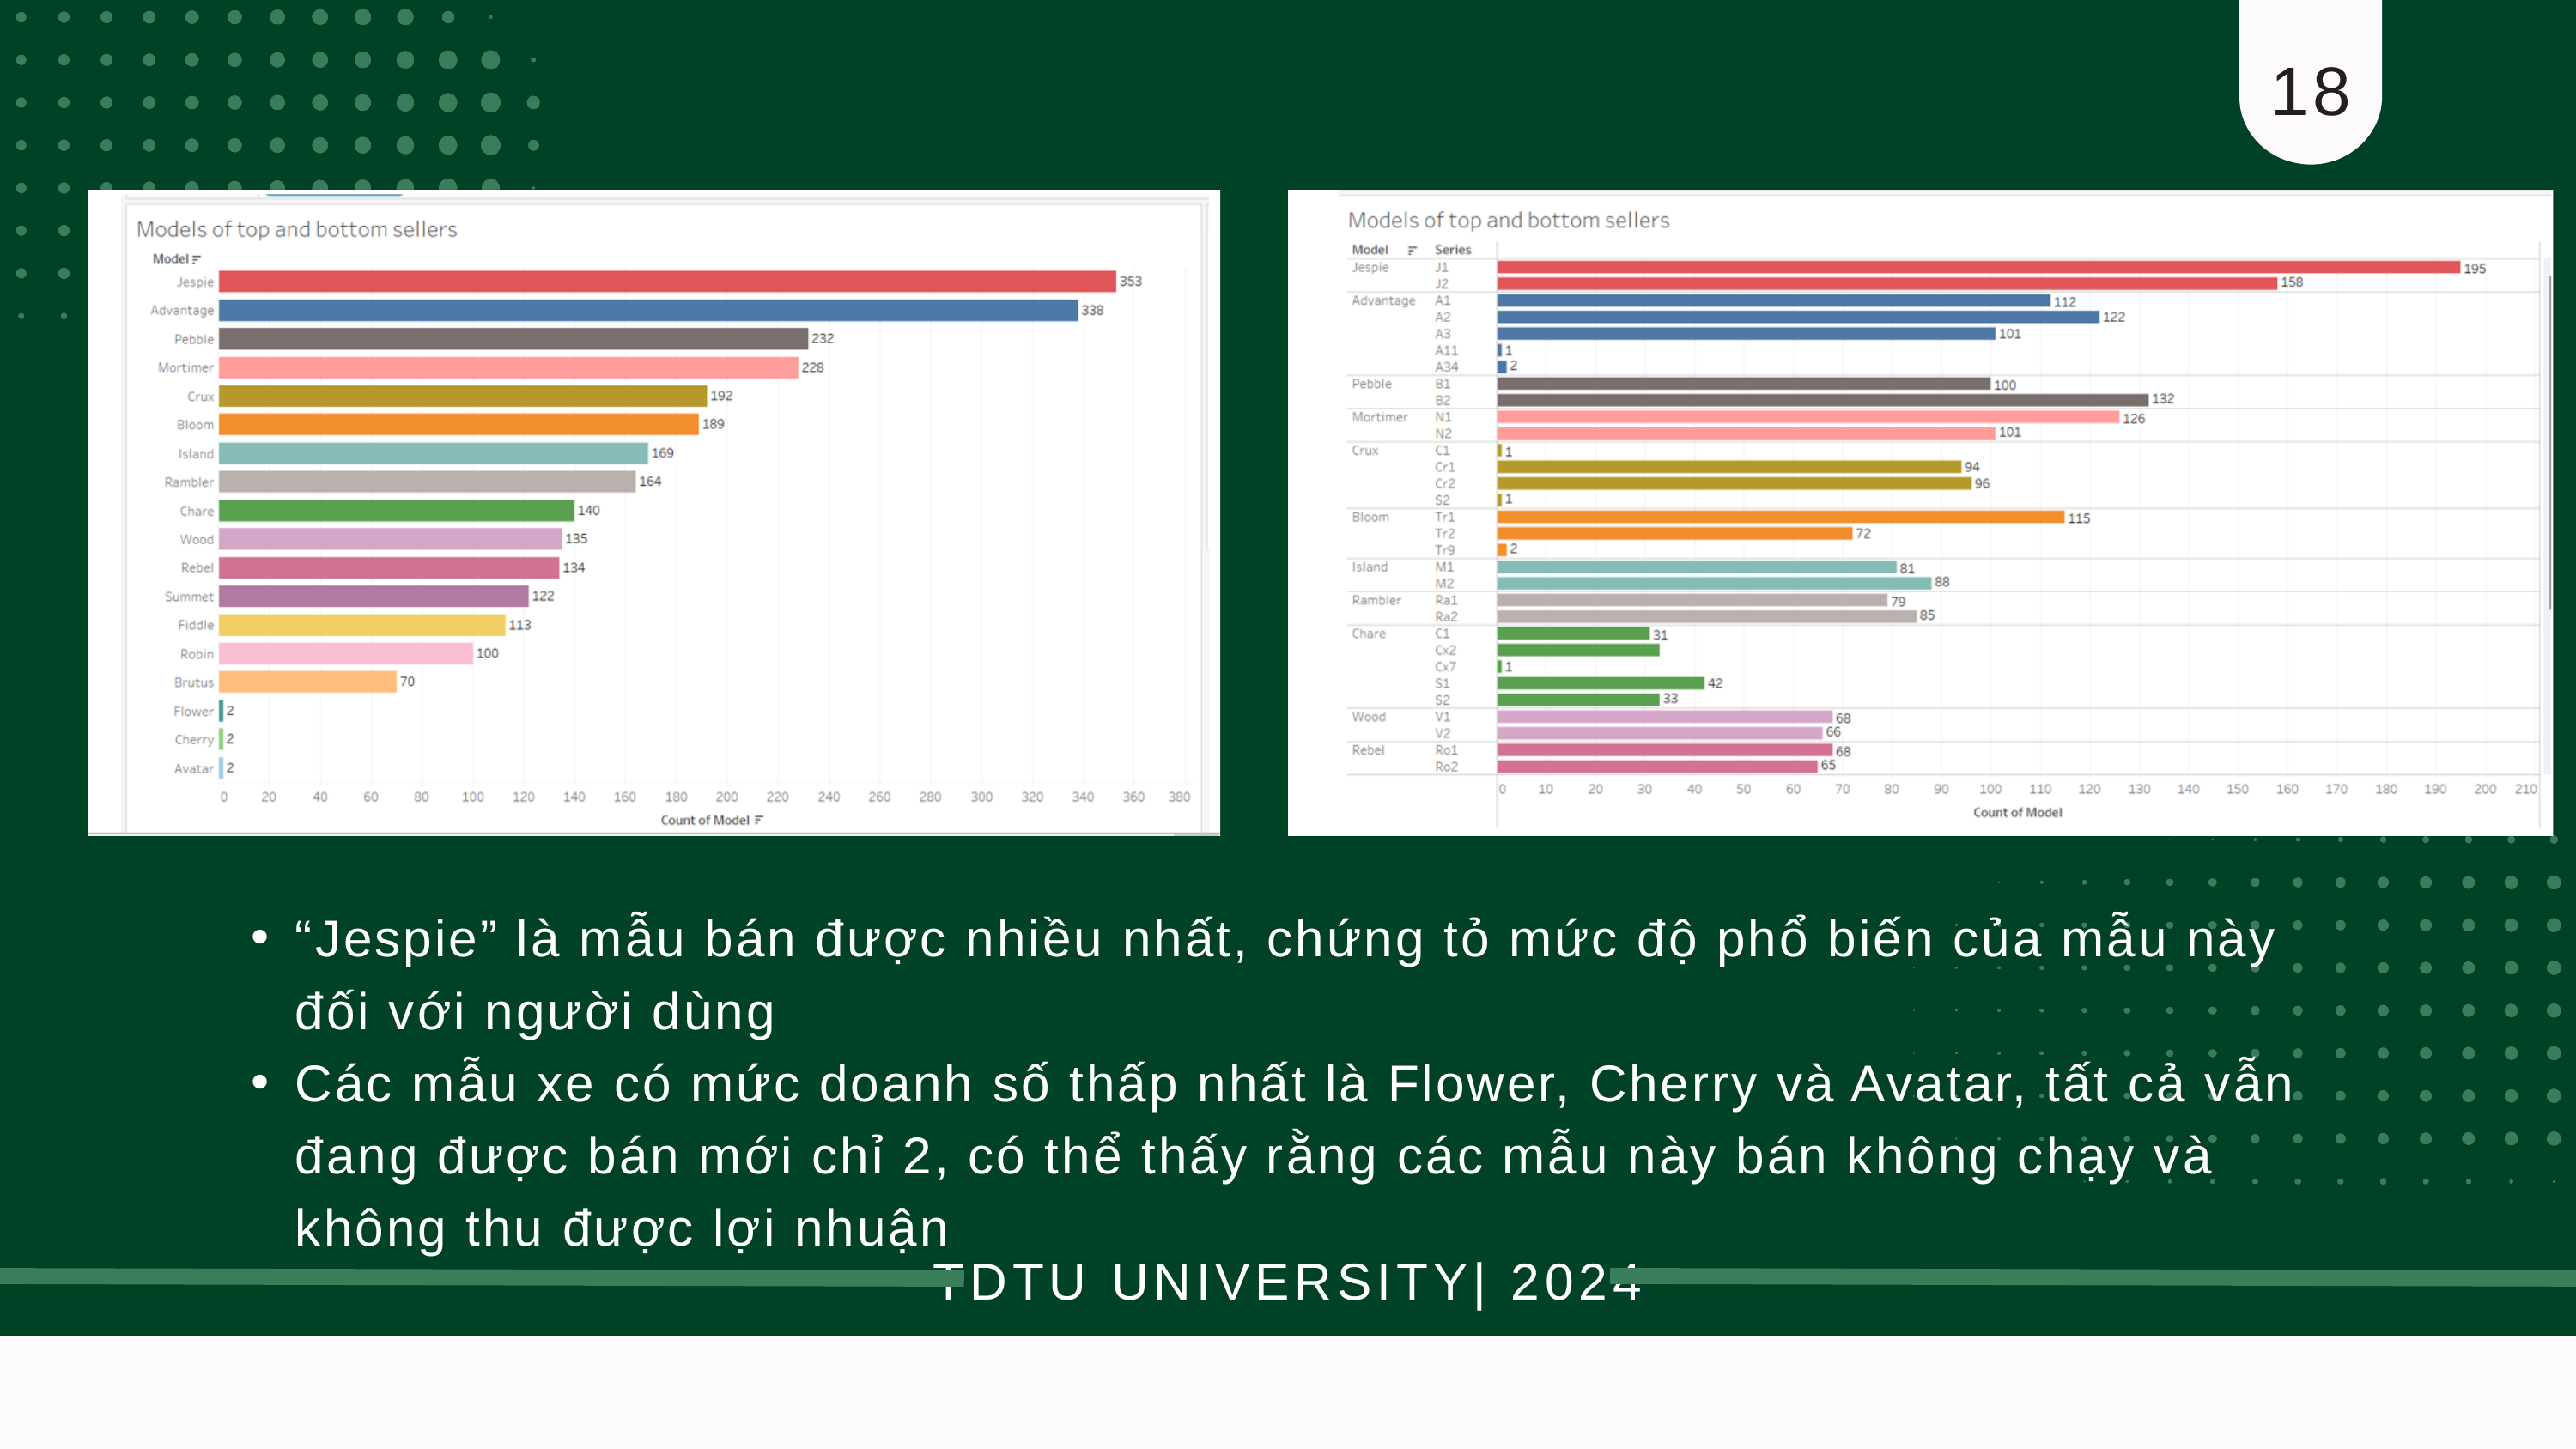

18

“Jespie” là mẫu bán được nhiều nhất, chứng tỏ mức độ phổ biến của mẫu này đối với người dùng
Các mẫu xe có mức doanh số thấp nhất là Flower, Cherry và Avatar, tất cả vẫn đang được bán mới chỉ 2, có thể thấy rằng các mẫu này bán không chạy và không thu được lợi nhuận
TDTU UNIVERSITY| 2024